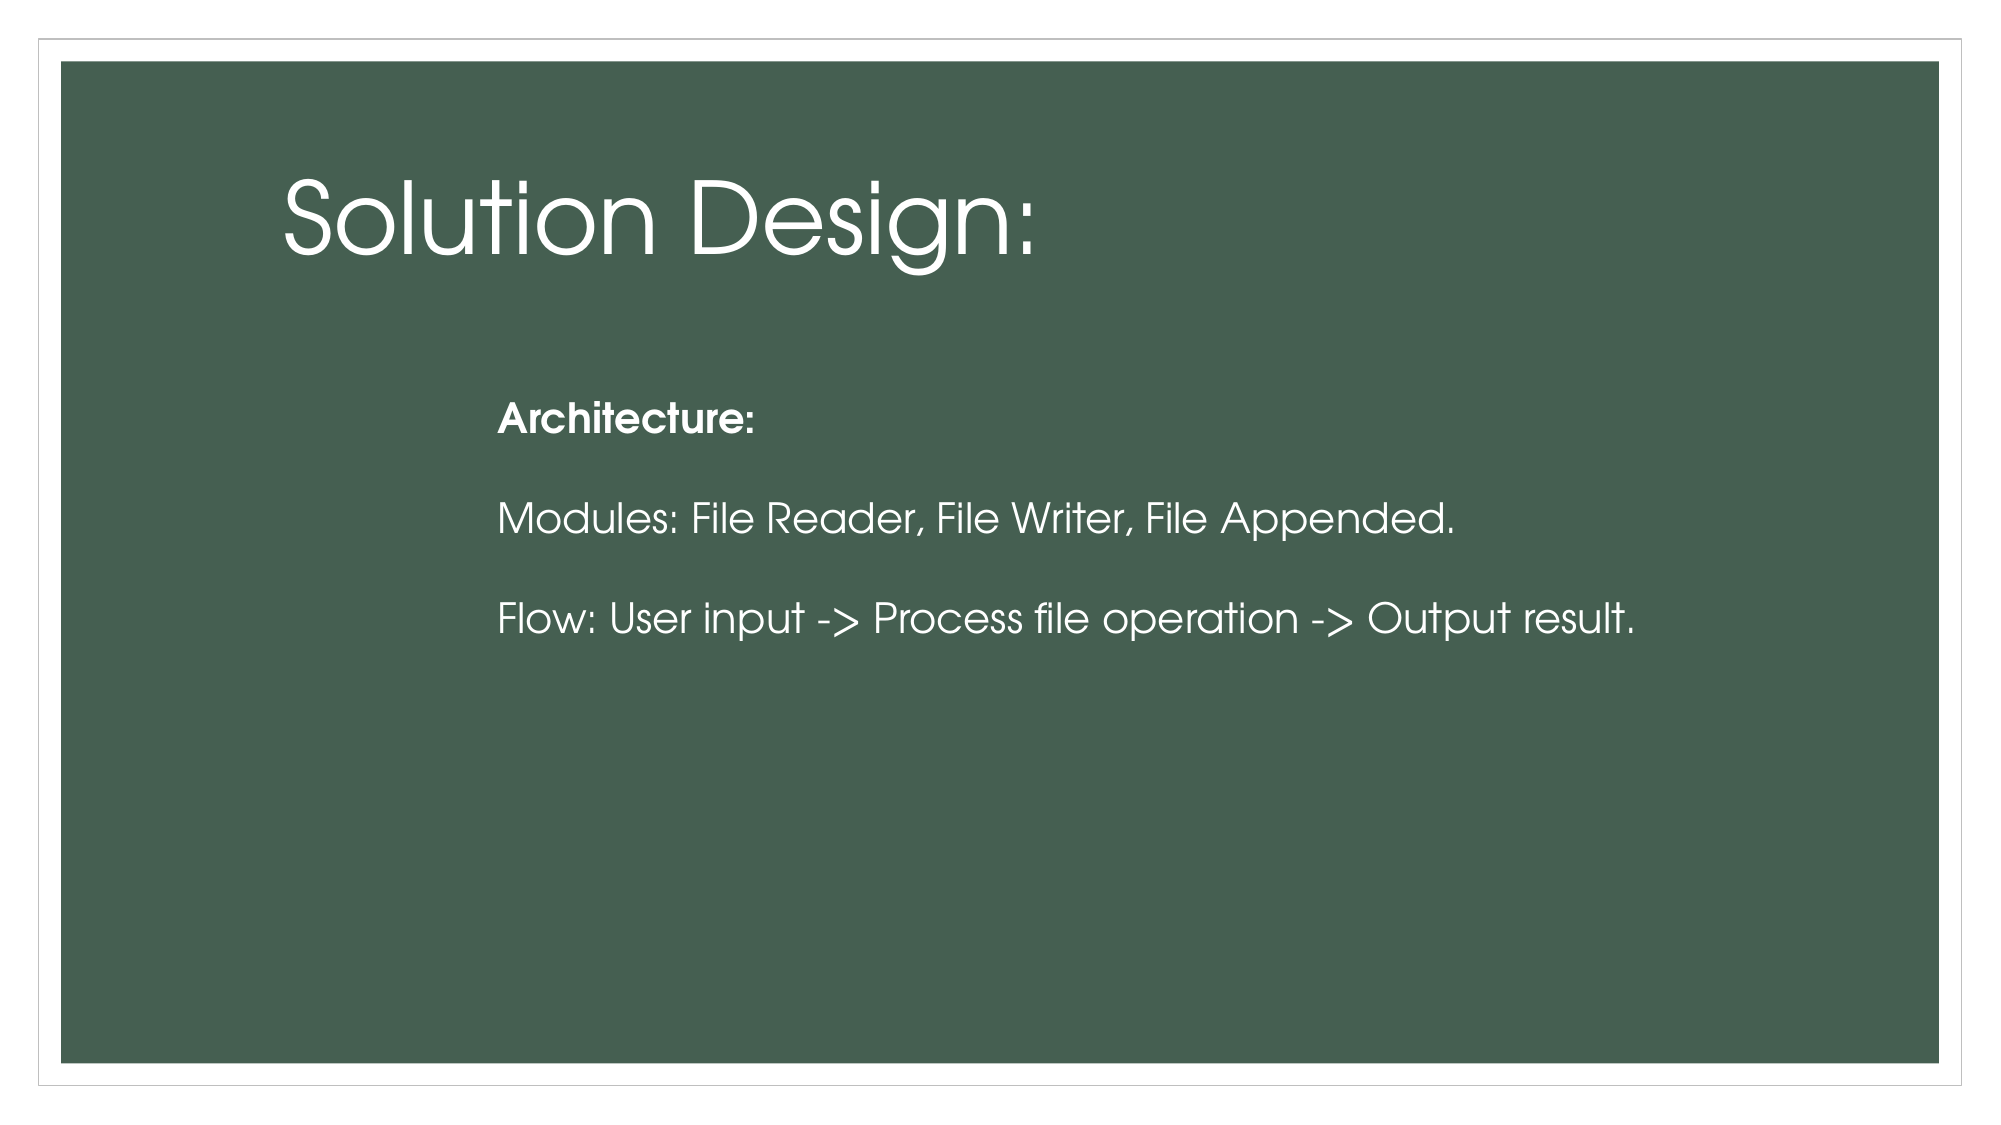

# Solution Design:
Architecture:

Modules: File Reader, File Writer, File Appended.

Flow: User input -> Process file operation -> Output result.